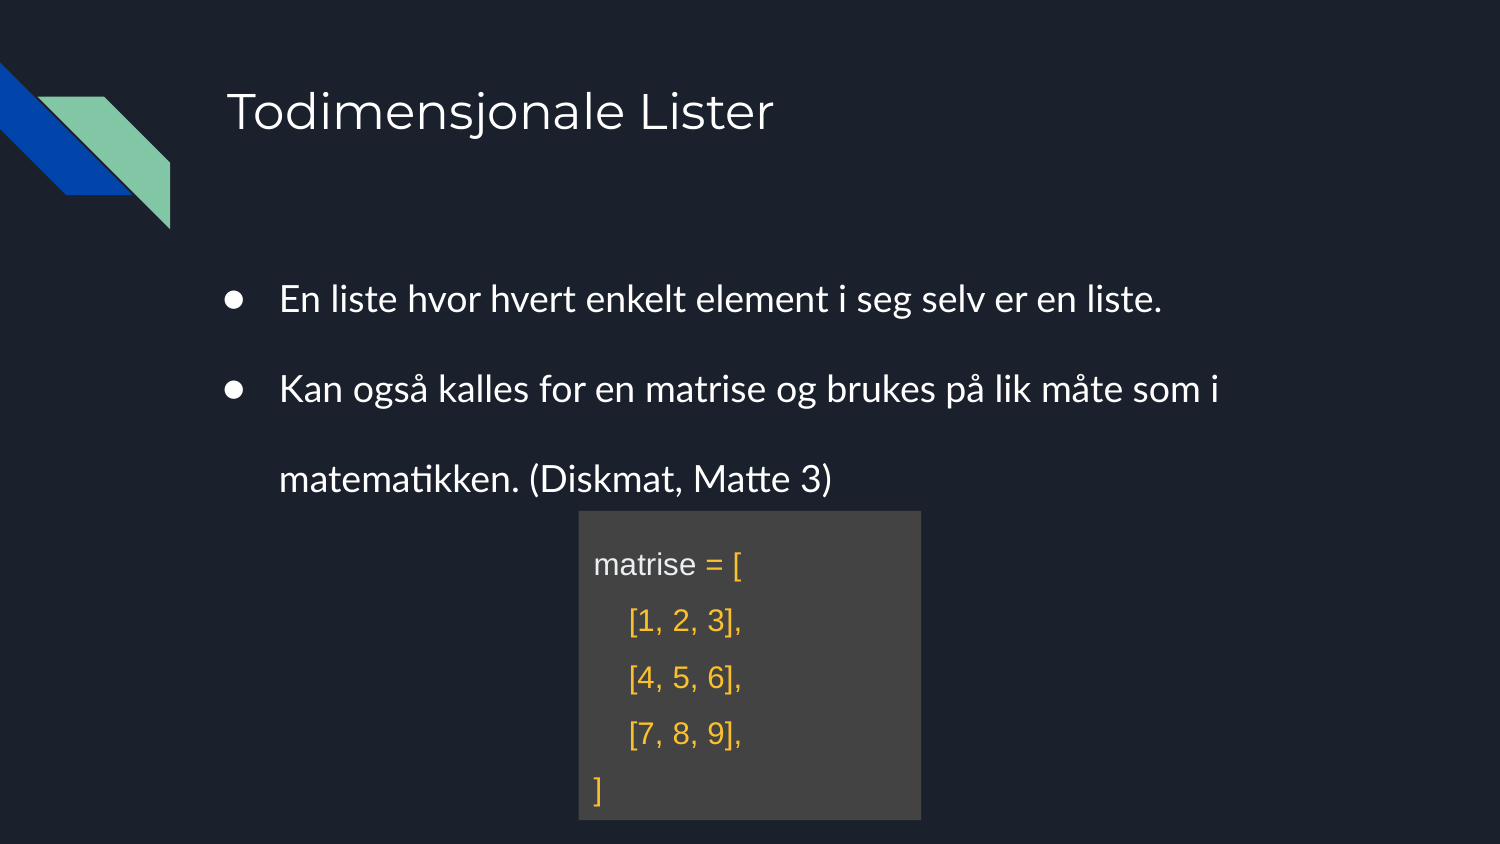

# Todimensjonale Lister
En liste hvor hvert enkelt element i seg selv er en liste.
Kan også kalles for en matrise og brukes på lik måte som i matematikken. (Diskmat, Matte 3)
matrise = [
    [1, 2, 3],
    [4, 5, 6],
    [7, 8, 9],
]